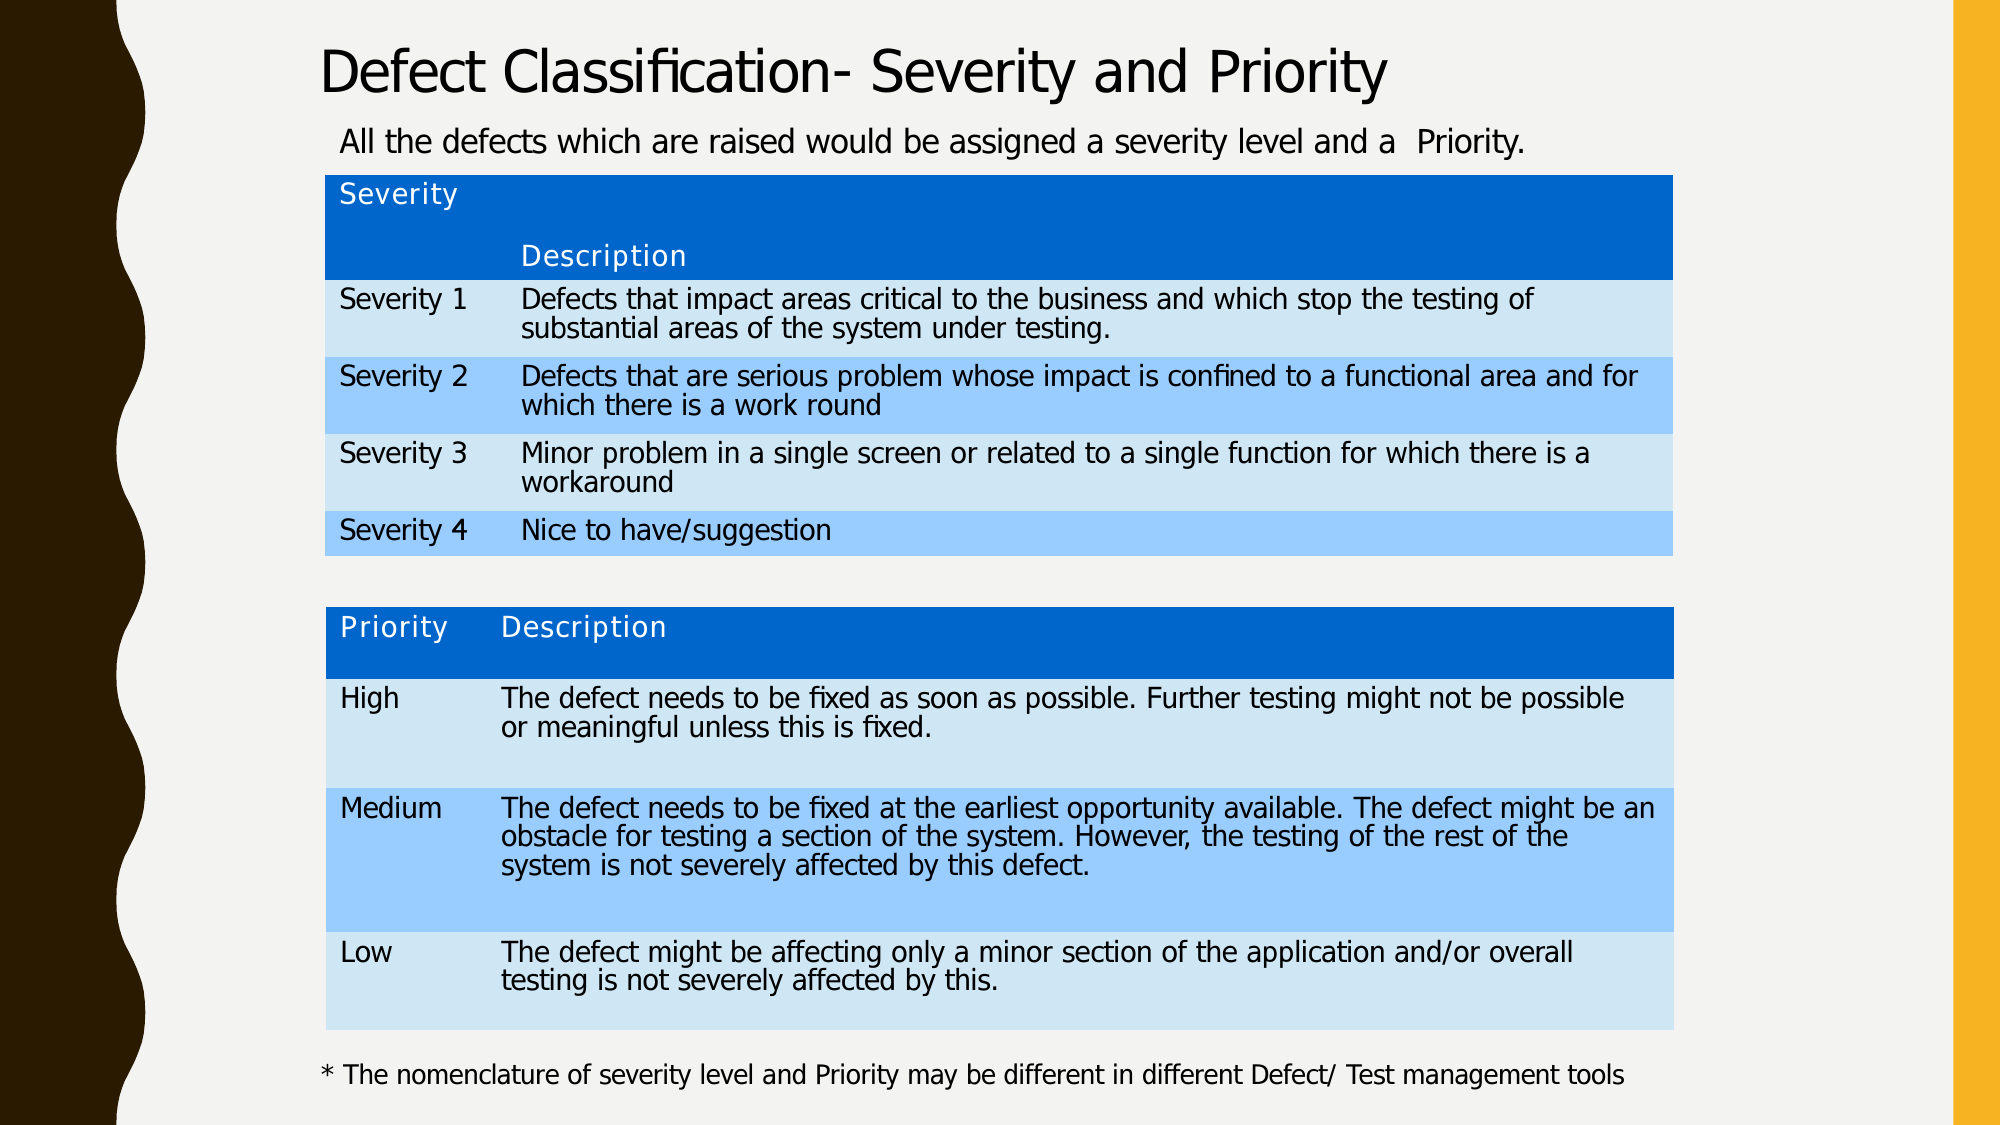

Defect Classification- Severity and Priority
All the defects which are raised would be assigned a severity level and a  Priority.
| Severity | Description |
| --- | --- |
| Severity 1 | Defects that impact areas critical to the business and which stop the testing of substantial areas of the system under testing. |
| Severity 2 | Defects that are serious problem whose impact is confined to a functional area and for which there is a work round |
| Severity 3 | Minor problem in a single screen or related to a single function for which there is a workaround |
| Severity 4 | Nice to have/suggestion |
| Priority | Description |
| --- | --- |
| High | The defect needs to be fixed as soon as possible. Further testing might not be possible or meaningful unless this is fixed. |
| Medium | The defect needs to be fixed at the earliest opportunity available. The defect might be an obstacle for testing a section of the system. However, the testing of the rest of the system is not severely affected by this defect. |
| Low | The defect might be affecting only a minor section of the application and/or overall testing is not severely affected by this. |
* The nomenclature of severity level and Priority may be different in different Defect/ Test management tools